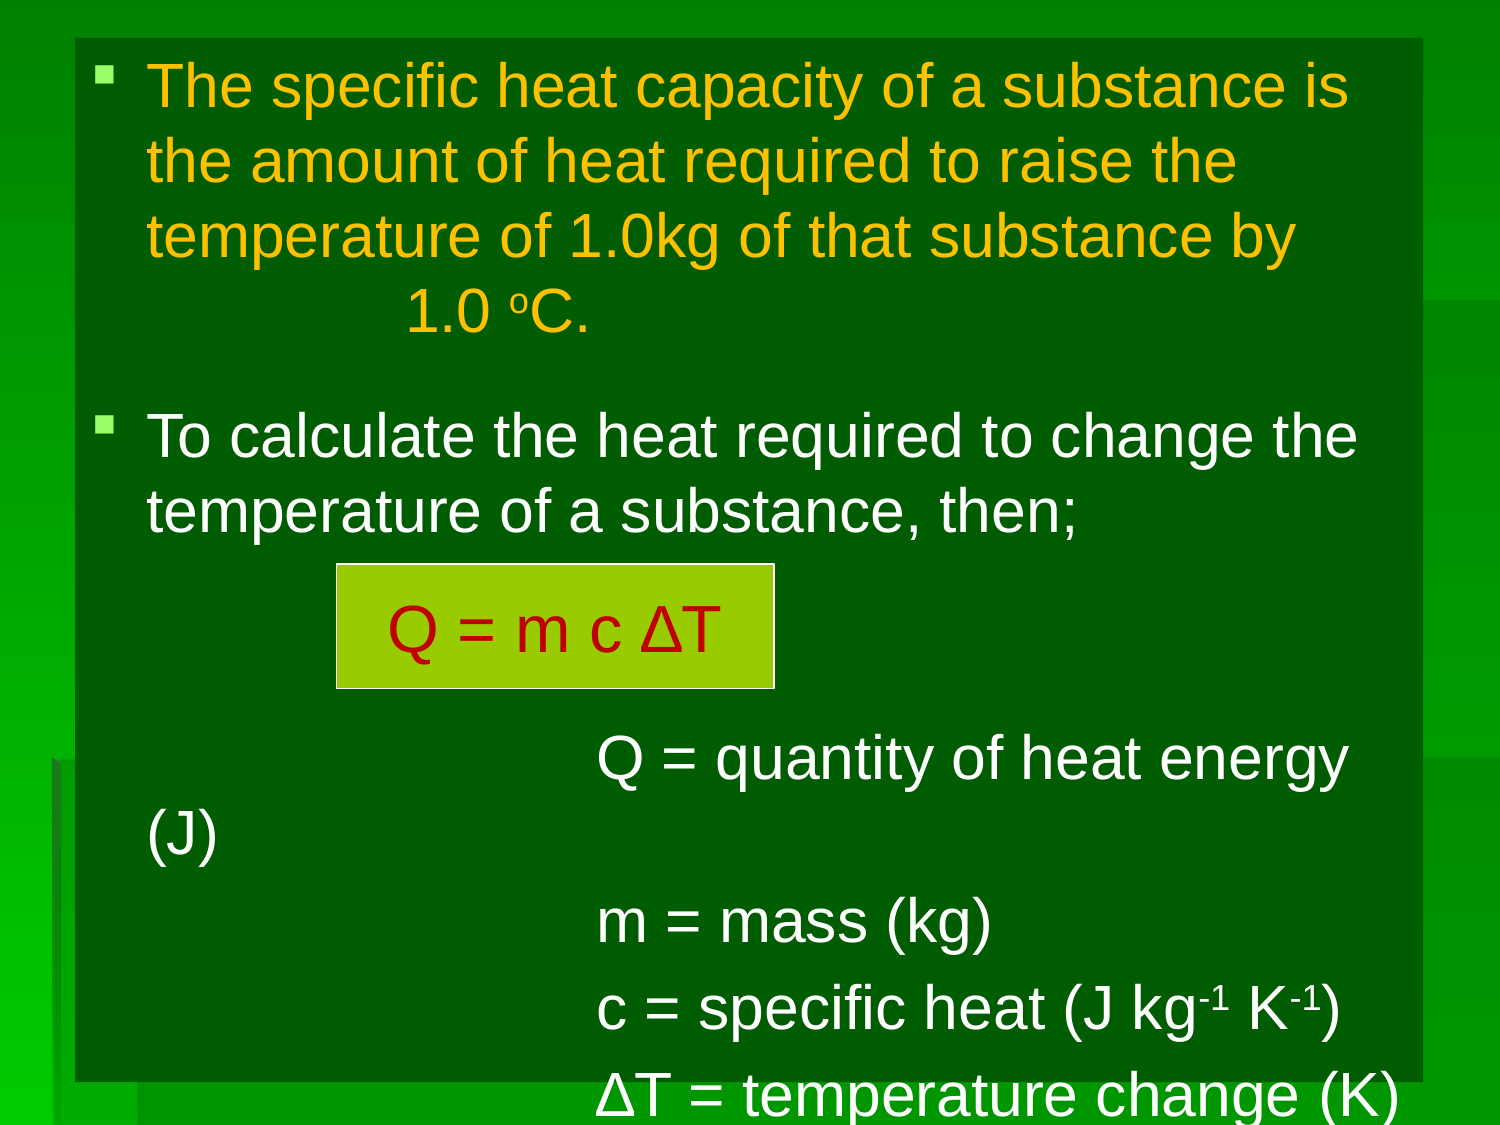

The specific heat capacity of a substance is the amount of heat required to raise the temperature of 1.0kg of that substance by                      1.0 oC.
To calculate the heat required to change the temperature of a substance, then;
			Q = m c ∆T

				Q = quantity of heat energy (J)
				m = mass (kg)
				c = specific heat (J kg-1 K-1)
				∆T = temperature change (K)
Q = m c ∆T